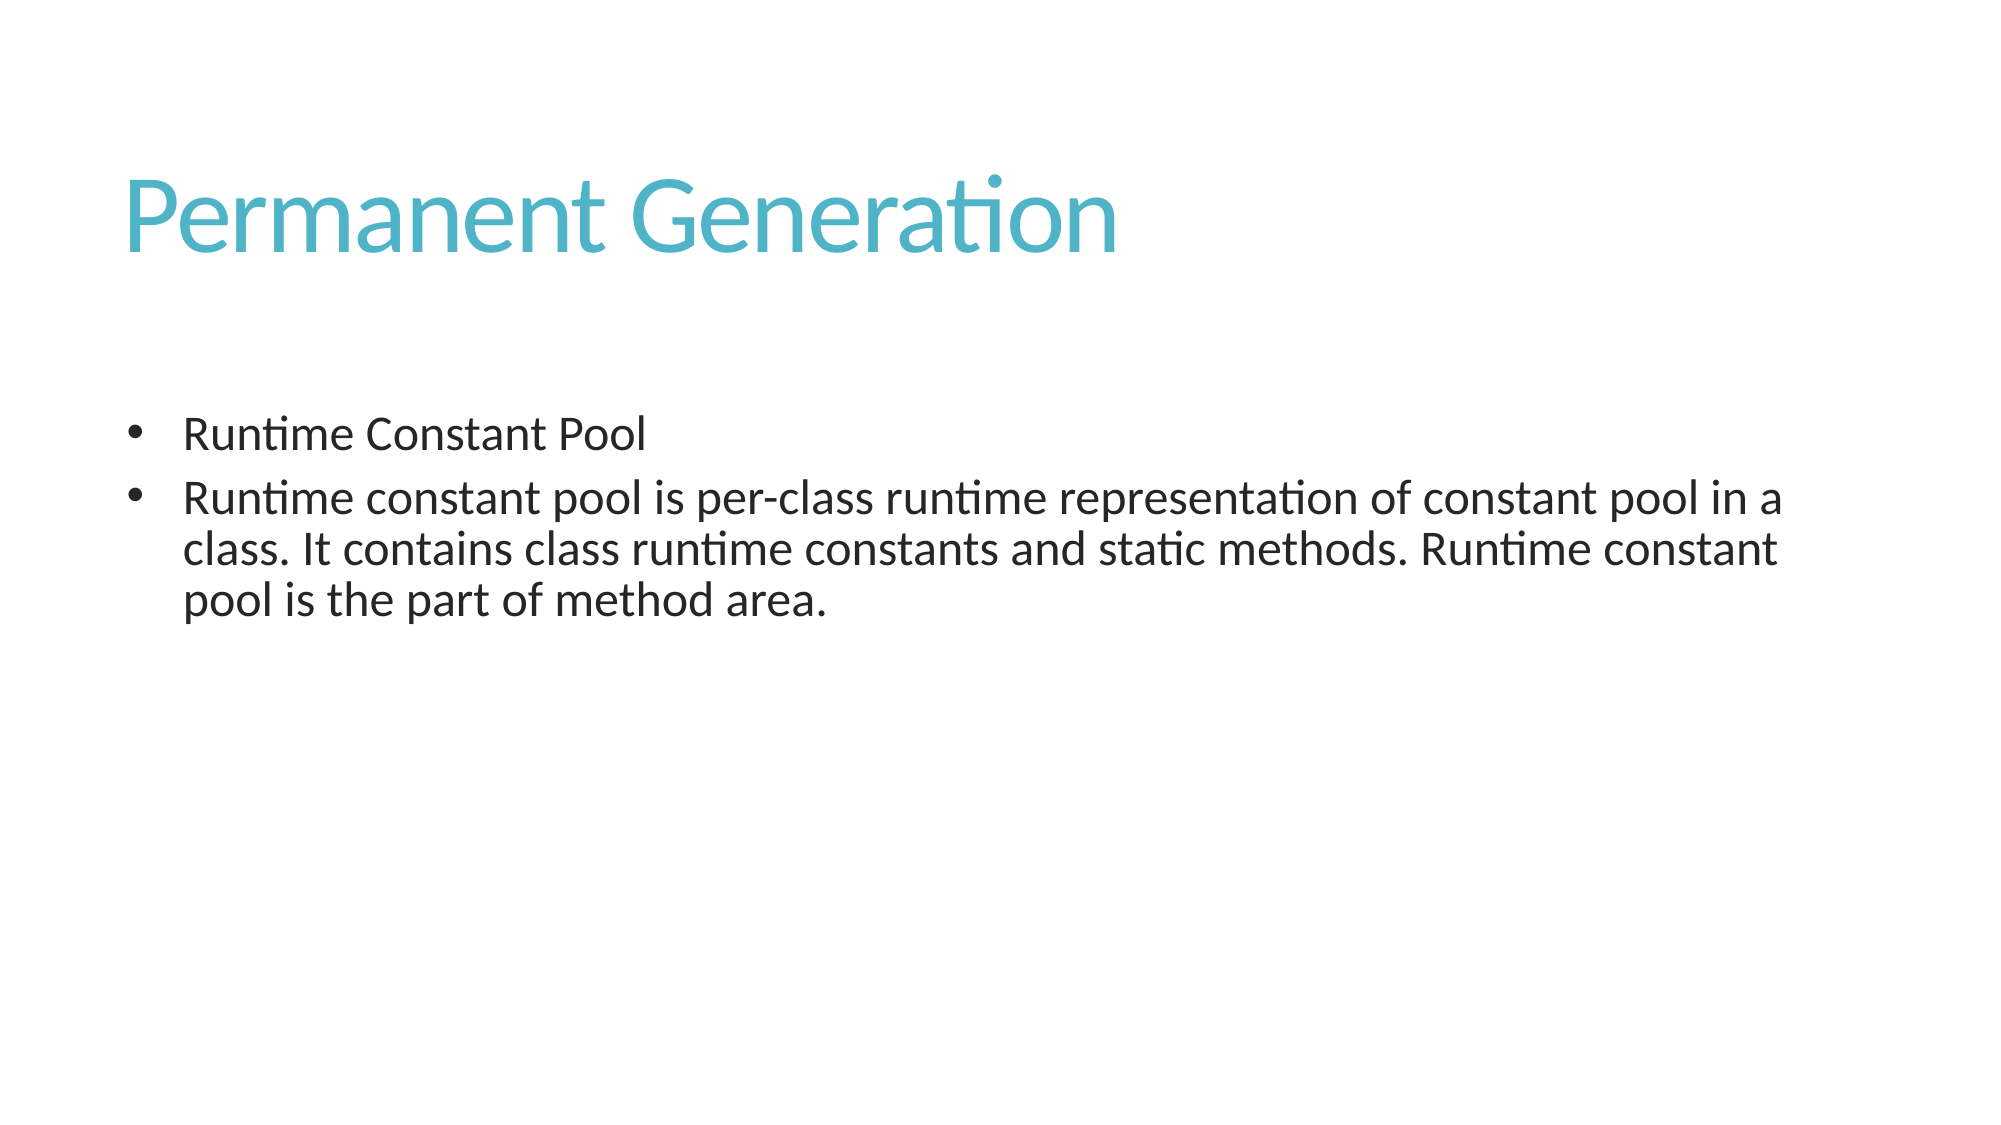

# Permanent Generation

Runtime Constant Pool
Runtime constant pool is per-class runtime representation of constant pool in a class. It contains class runtime constants and static methods. Runtime constant pool is the part of method area.